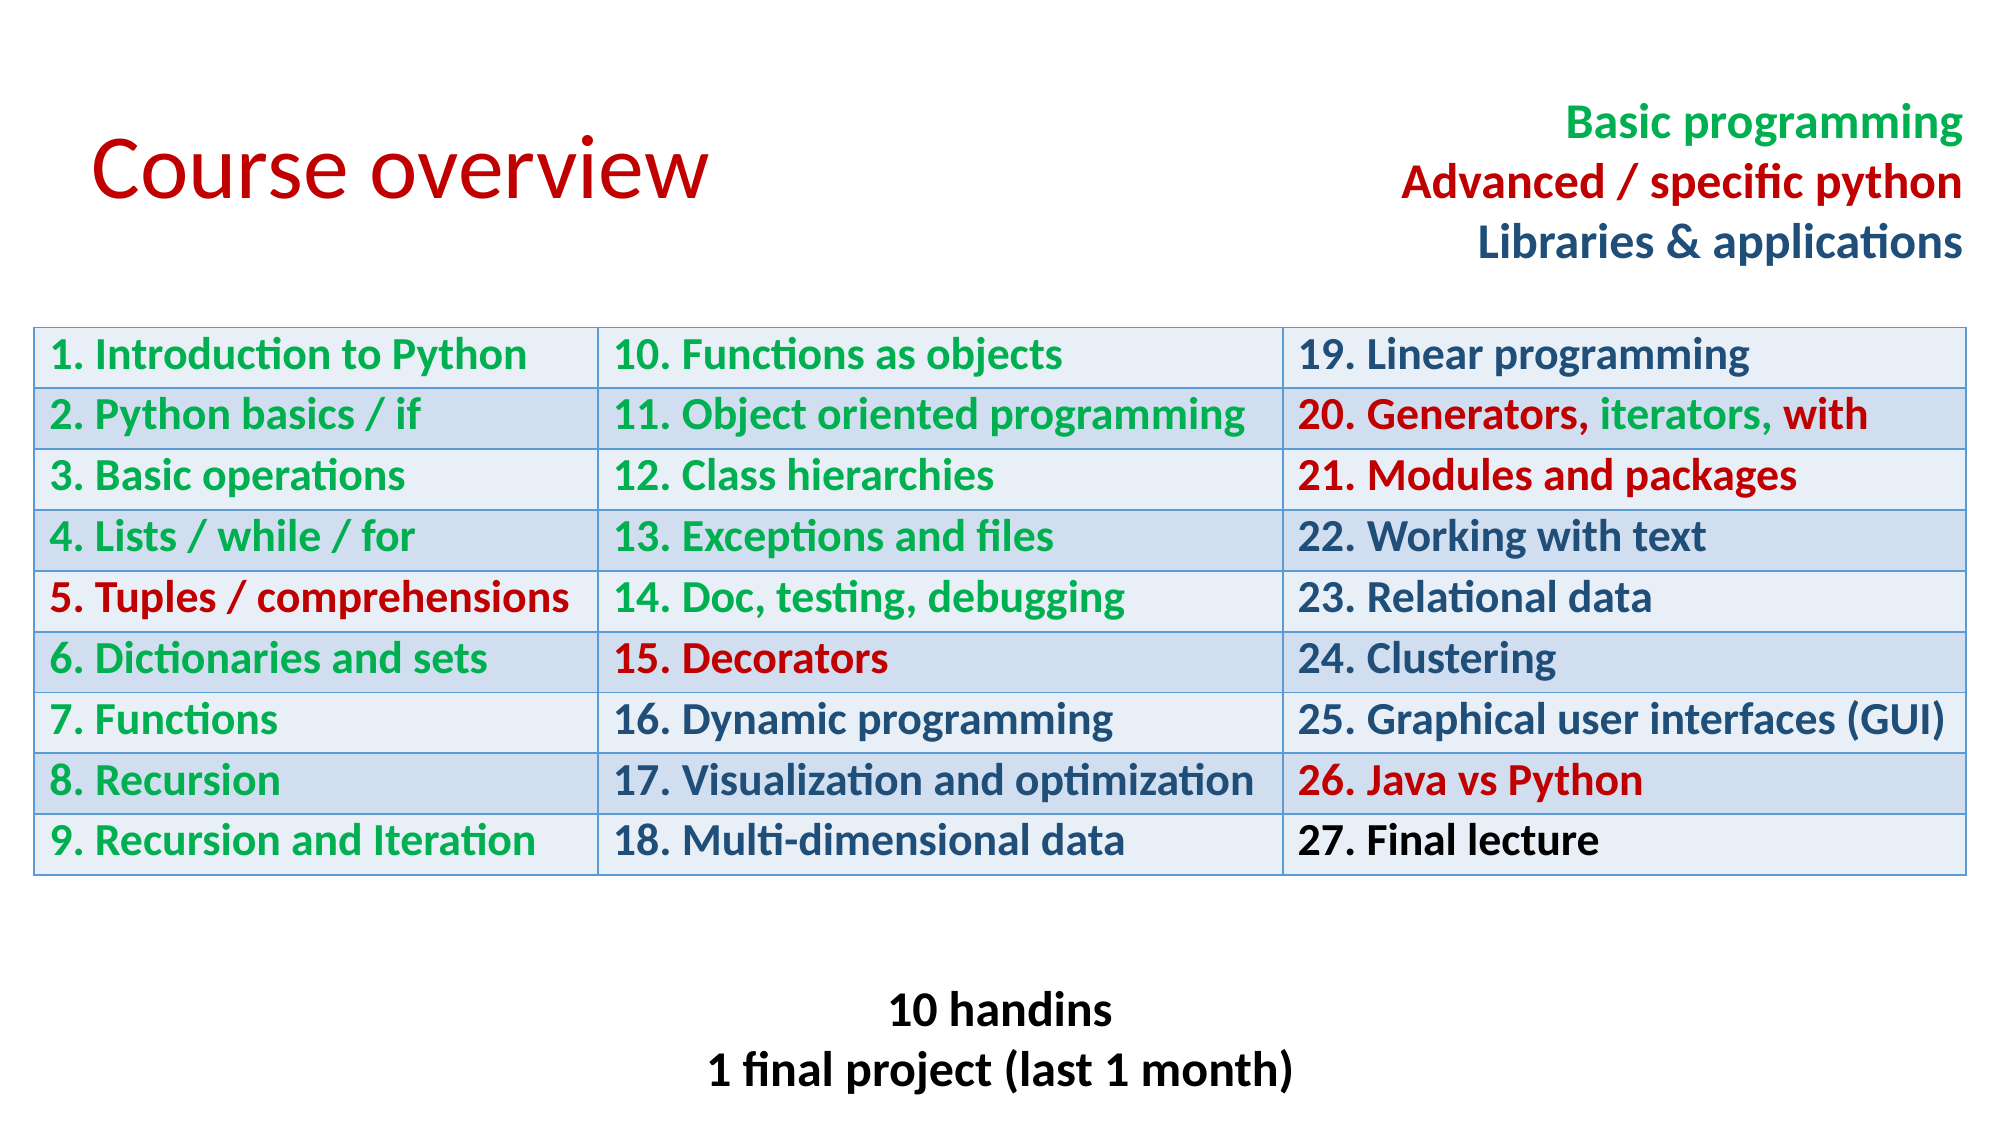

# Course overview
Basic programming
Advanced / specific python
Libraries & applications
| 1. Introduction to Python | 10. Functions as objects | 19. Linear programming |
| --- | --- | --- |
| 2. Python basics / if | 11. Object oriented programming | 20. Generators, iterators, with |
| 3. Basic operations | 12. Class hierarchies | 21. Modules and packages |
| 4. Lists / while / for | 13. Exceptions and files | 22. Working with text |
| 5. Tuples / comprehensions | 14. Doc, testing, debugging | 23. Relational data |
| 6. Dictionaries and sets | 15. Decorators | 24. Clustering |
| 7. Functions | 16. Dynamic programming | 25. Graphical user interfaces (GUI) |
| 8. Recursion | 17. Visualization and optimization | 26. Java vs Python |
| 9. Recursion and Iteration | 18. Multi-dimensional data | 27. Final lecture |
10 handins
1 final project (last 1 month)